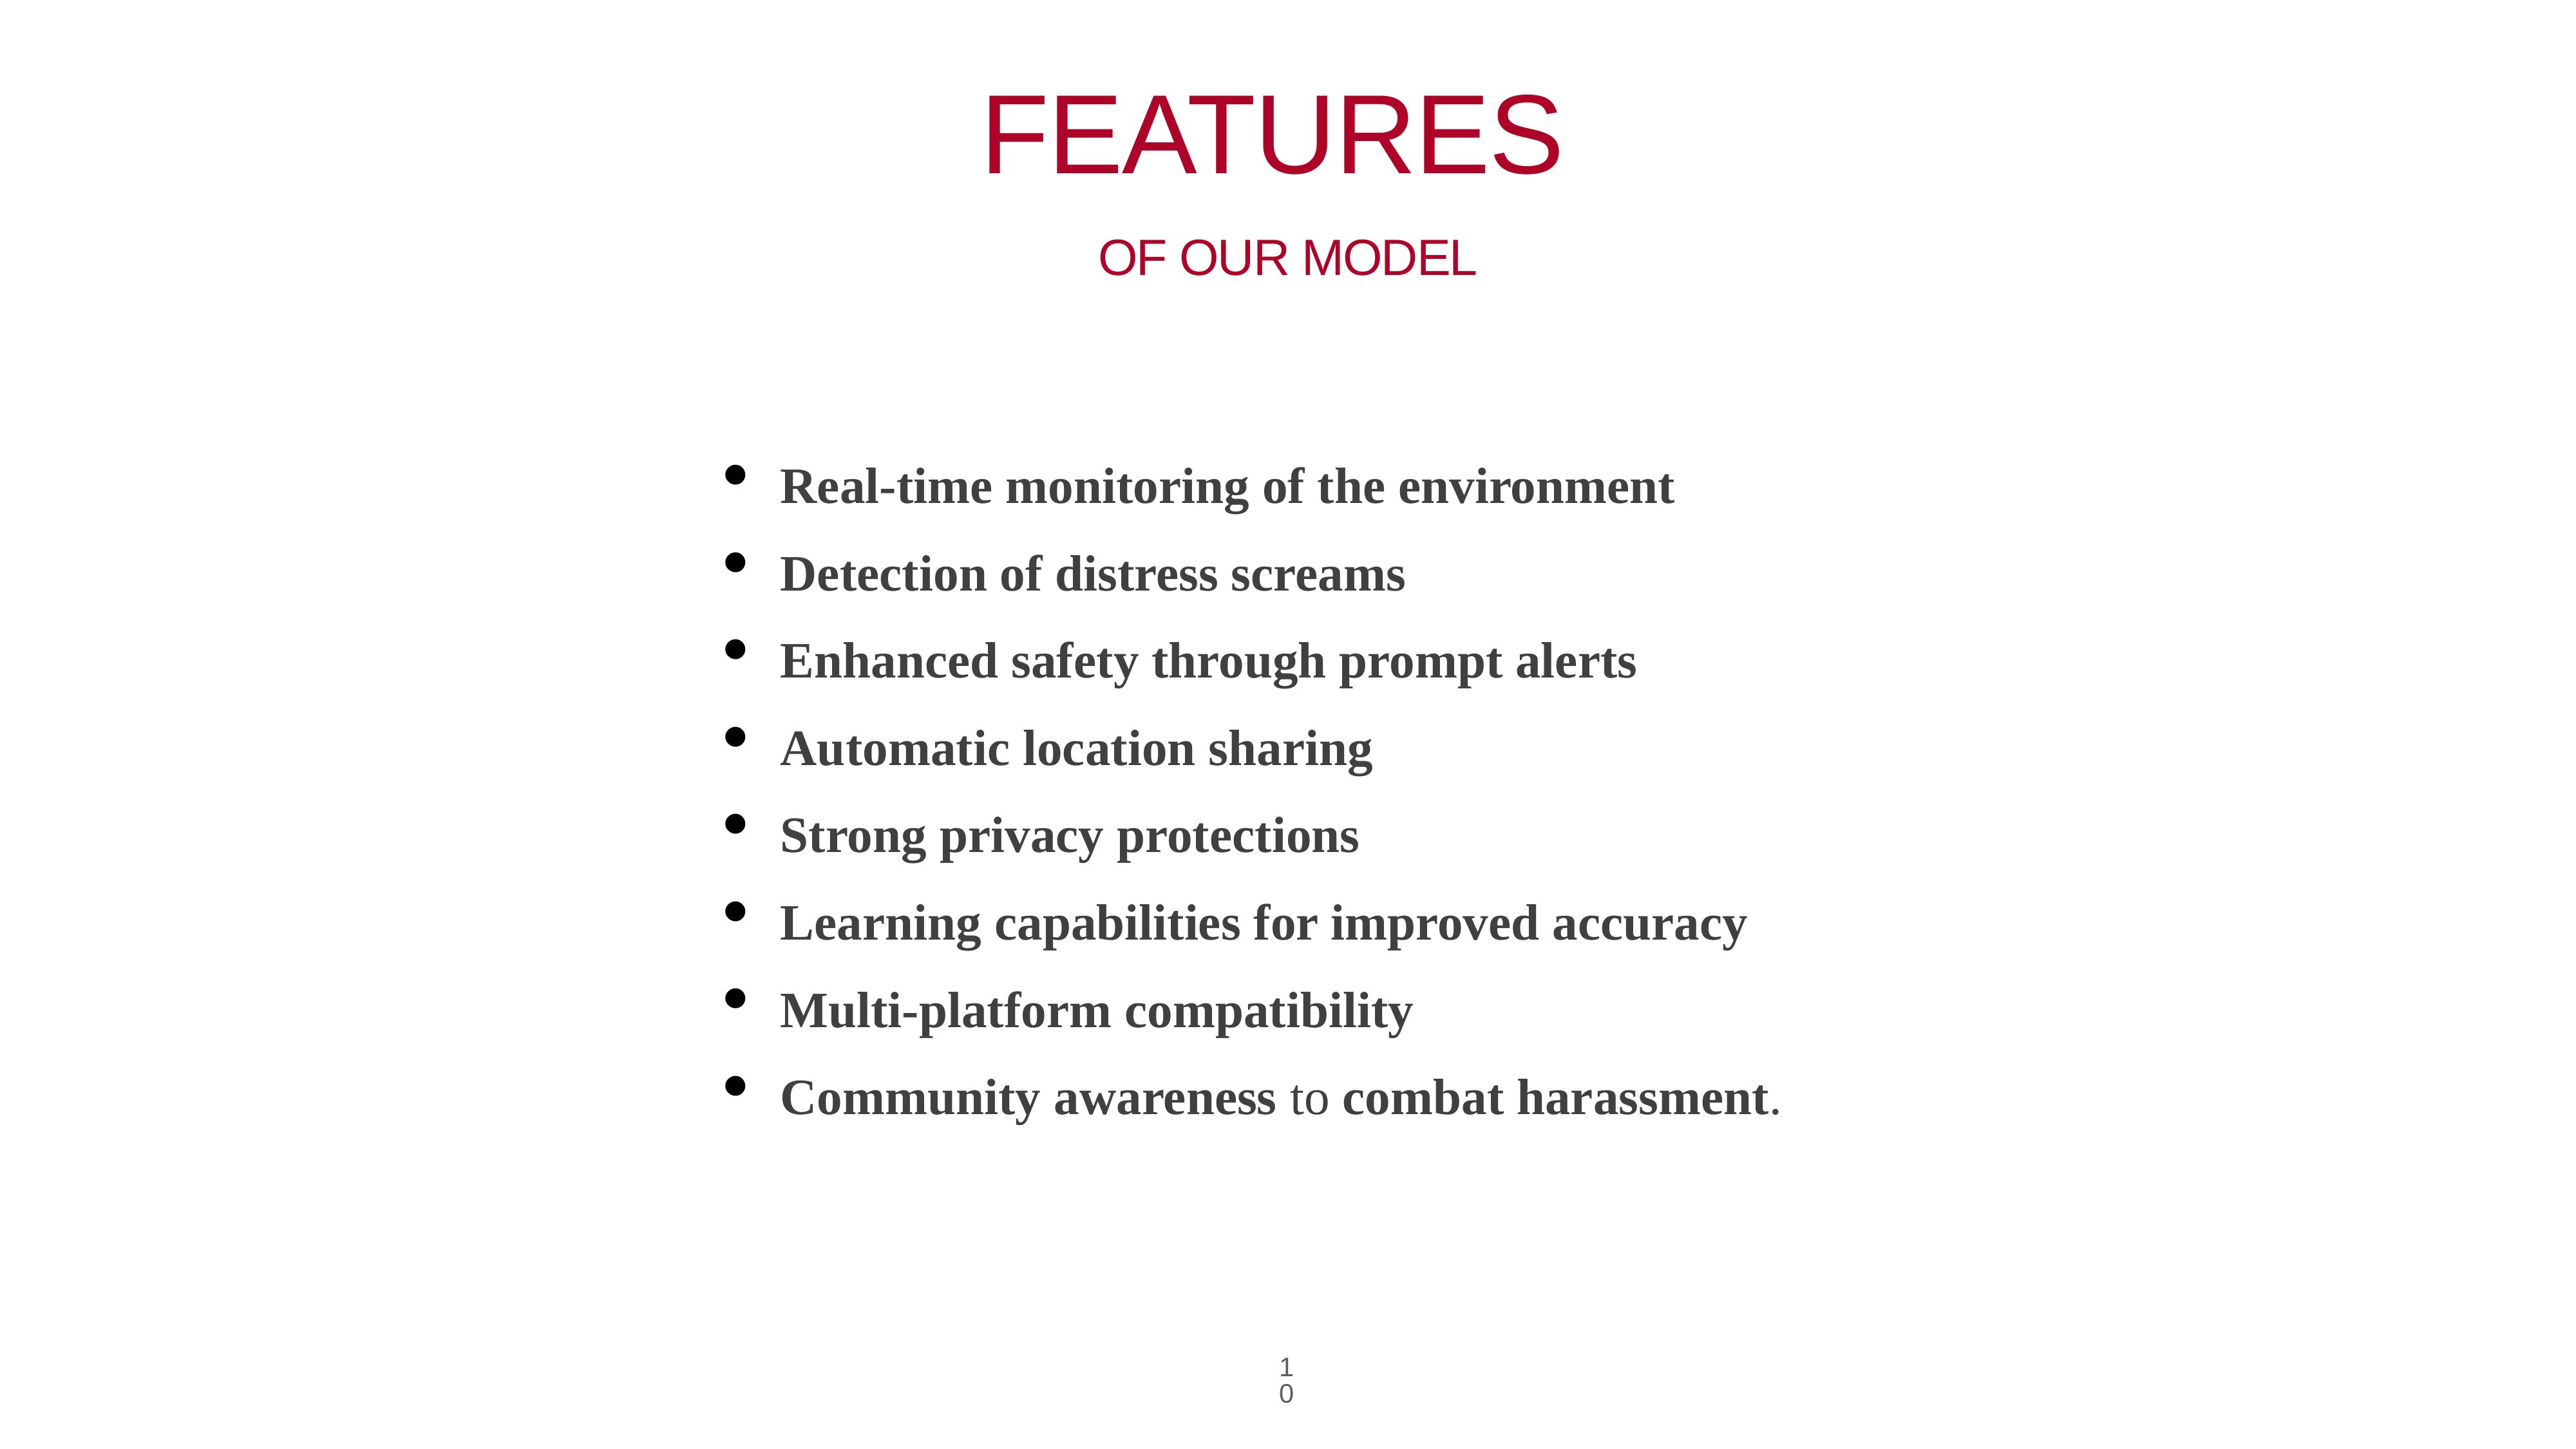

# FEATURES
OF OUR MODEL

Real-time monitoring of the environment
Detection of distress screams
Enhanced safety through prompt alerts
Automatic location sharing
Strong privacy protections
Learning capabilities for improved accuracy
Multi-platform compatibility
Community awareness to combat harassment.
10